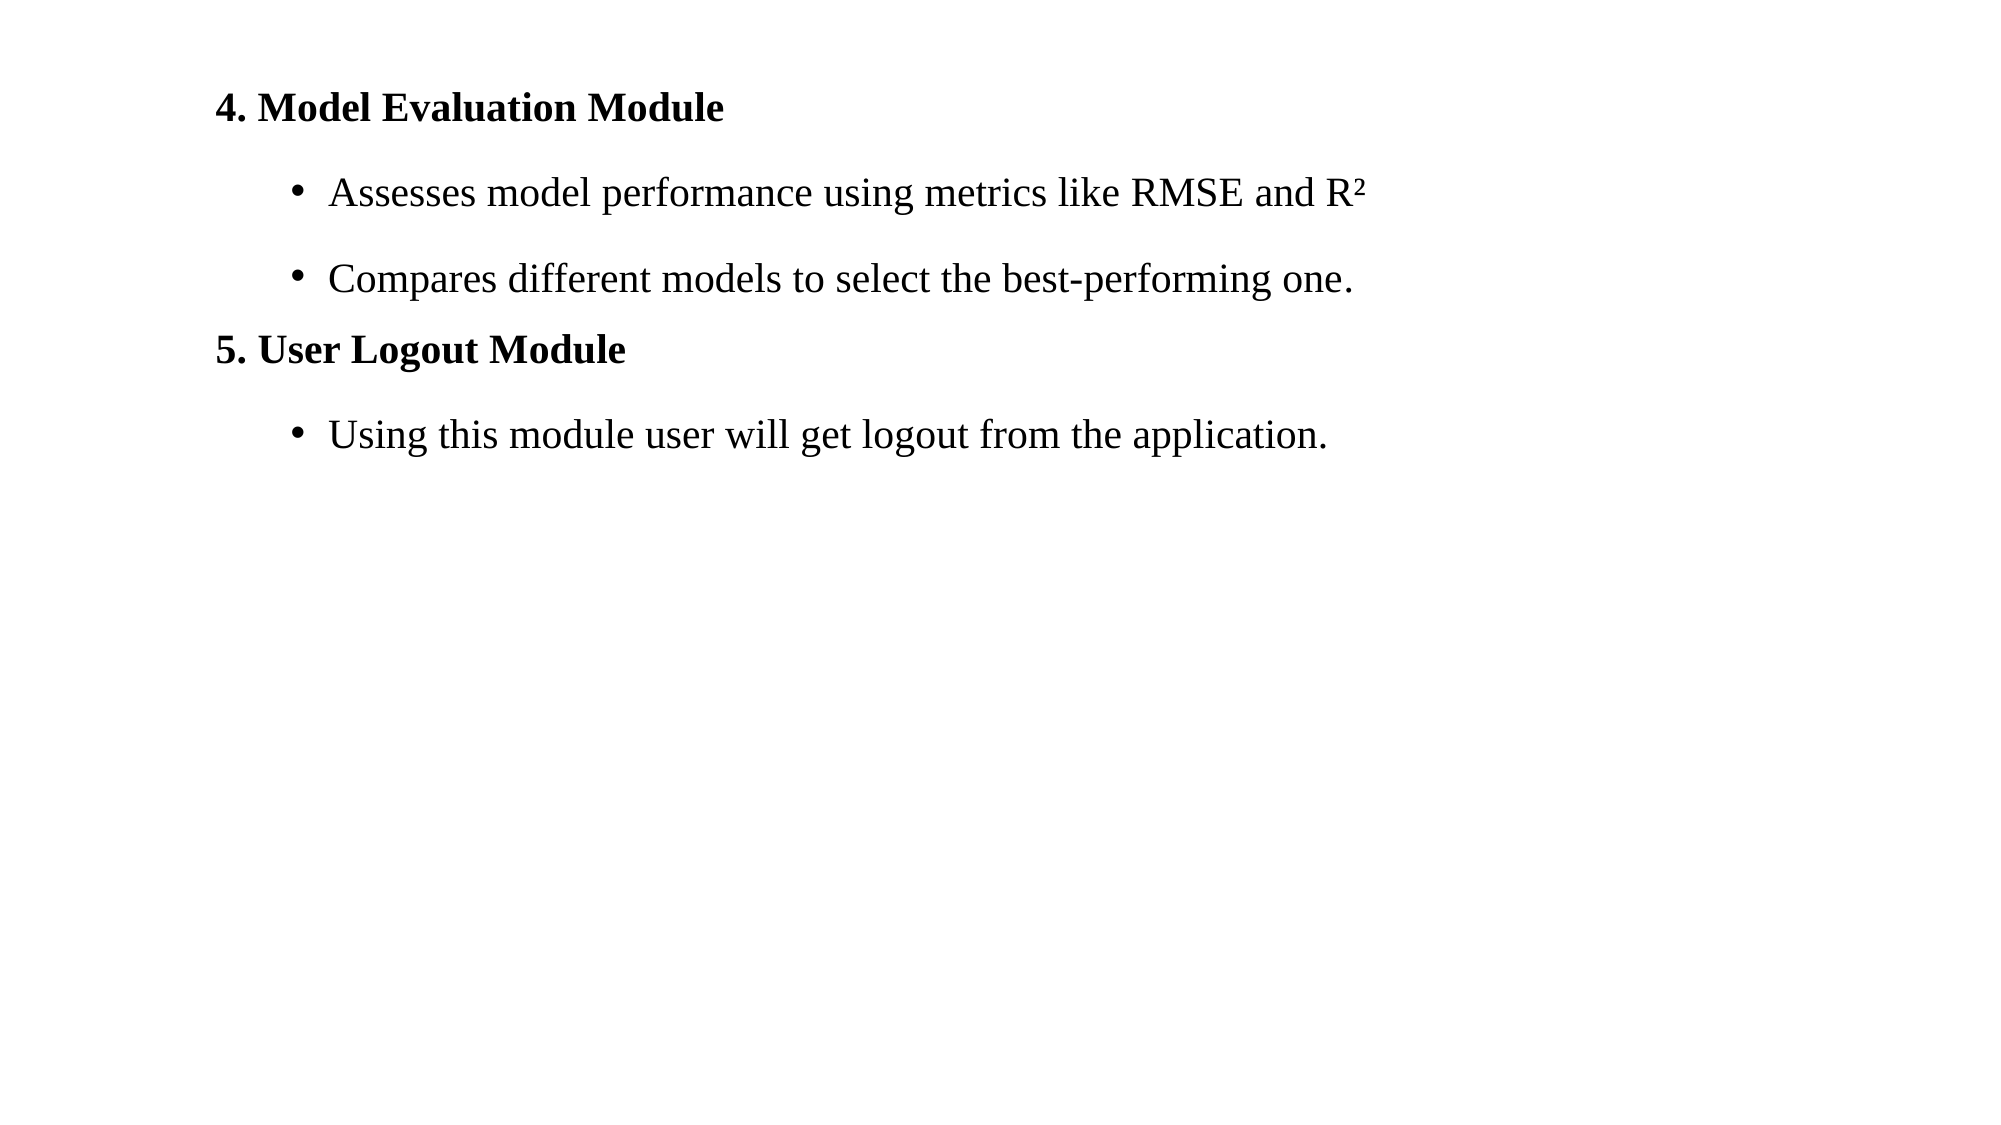

4. Model Evaluation Module
Assesses model performance using metrics like RMSE and R²
Compares different models to select the best-performing one.
5. User Logout Module
Using this module user will get logout from the application.